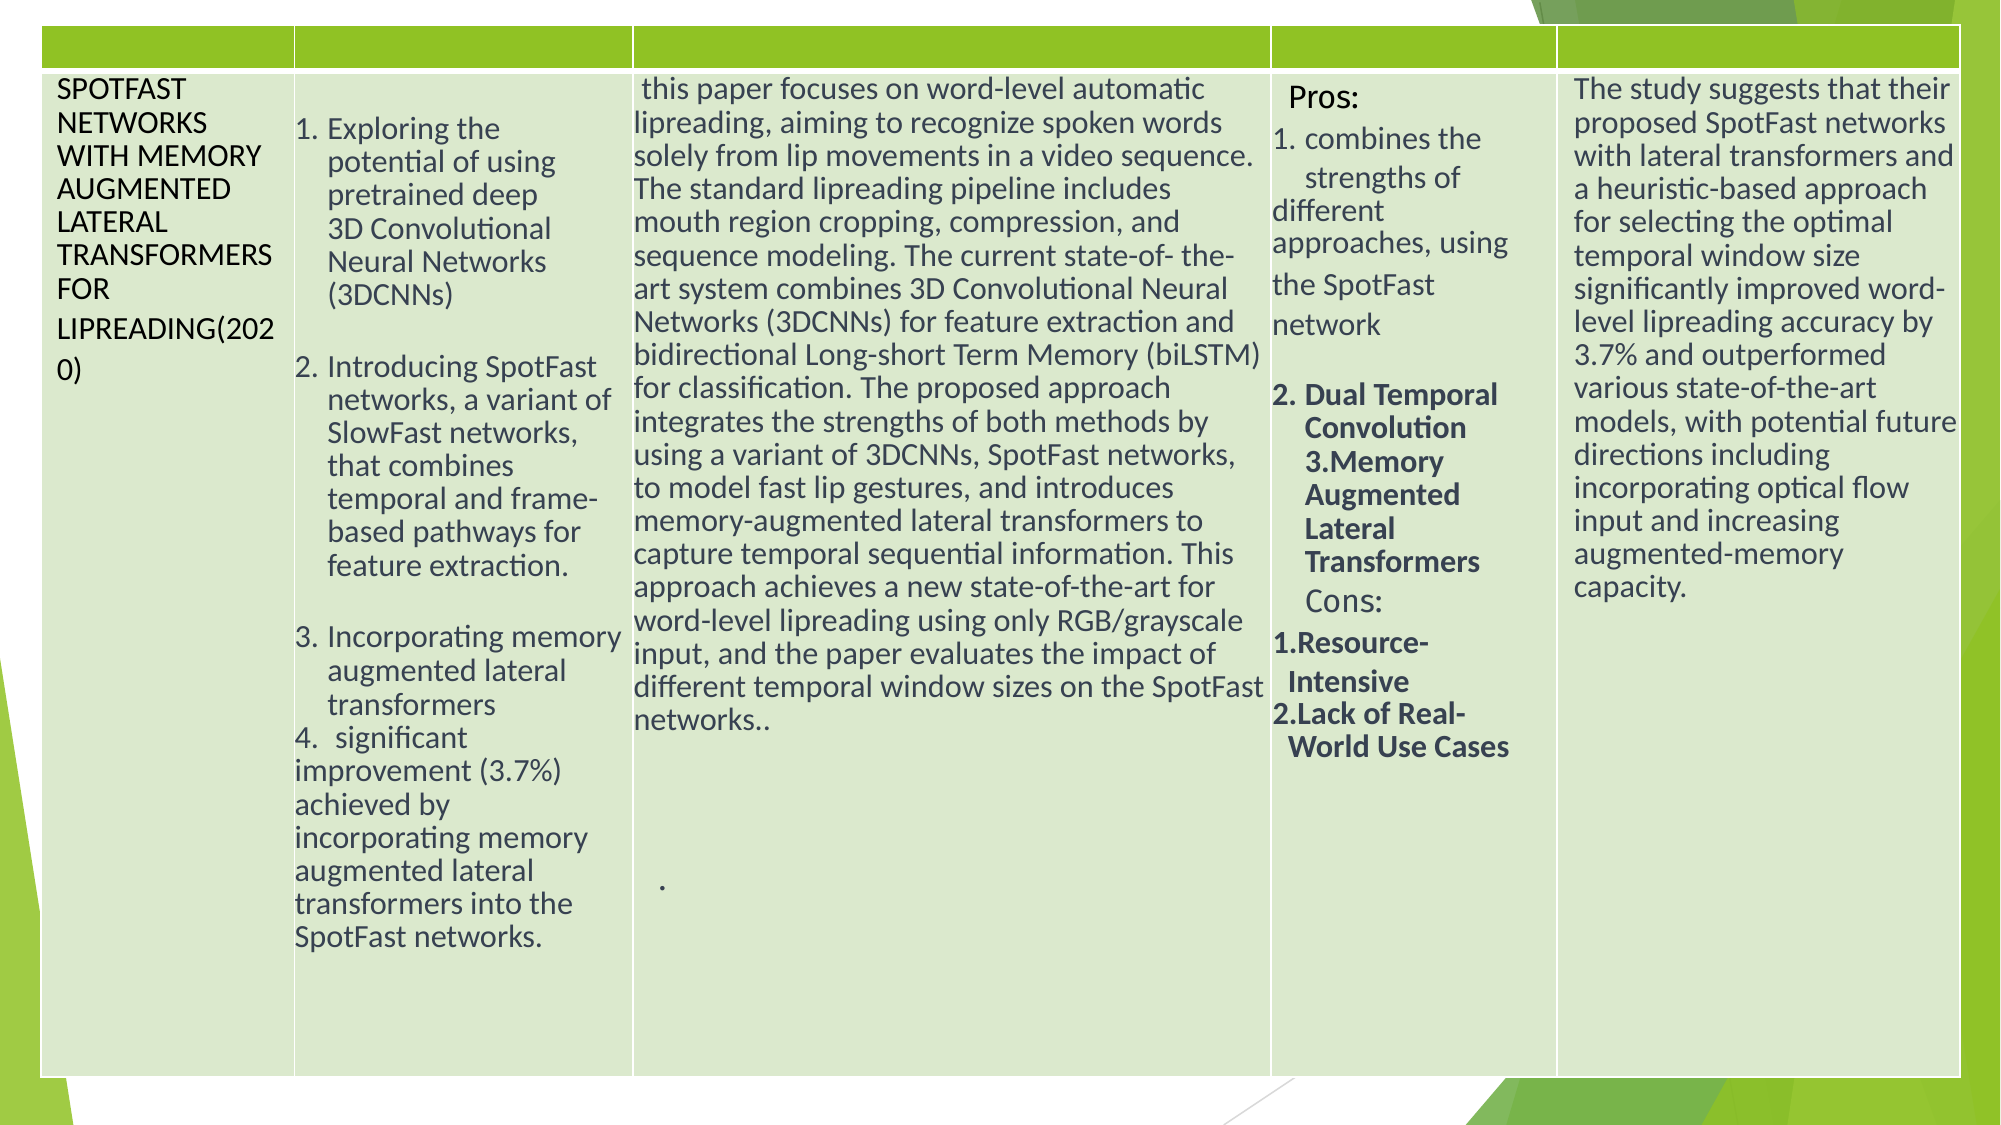

|  |  |  |  |  |
| --- | --- | --- | --- | --- |
| SPOTFAST NETWORKS WITH MEMORY AUGMENTED LATERAL TRANSFORMERS FOR LIPREADING(202 0) | Exploring the potential of using pretrained deep 3D Convolutional Neural Networks (3DCNNs) Introducing SpotFast networks, a variant of SlowFast networks, that combines temporal and frame-based pathways for feature extraction. Incorporating memory augmented lateral transformers significant improvement (3.7%) achieved by incorporating memory augmented lateral transformers into the SpotFast networks. | this paper focuses on word-level automatic lipreading, aiming to recognize spoken words solely from lip movements in a video sequence. The standard lipreading pipeline includes mouth region cropping, compression, and sequence modeling. The current state-of- the-art system combines 3D Convolutional Neural Networks (3DCNNs) for feature extraction and bidirectional Long-short Term Memory (biLSTM) for classification. The proposed approach integrates the strengths of both methods by using a variant of 3DCNNs, SpotFast networks, to model fast lip gestures, and introduces memory-augmented lateral transformers to capture temporal sequential information. This approach achieves a new state-of-the-art for word-level lipreading using only RGB/grayscale input, and the paper evaluates the impact of different temporal window sizes on the SpotFast networks.. . | Pros: combines the strengths of different approaches, using the SpotFast network Dual Temporal Convolution 3.Memory Augmented Lateral Transformers Cons: Resource- Intensive Lack of Real- World Use Cases | The study suggests that their proposed SpotFast networks with lateral transformers and a heuristic-based approach for selecting the optimal temporal window size significantly improved word- level lipreading accuracy by 3.7% and outperformed various state-of-the-art models, with potential future directions including incorporating optical flow input and increasing augmented-memory capacity. |